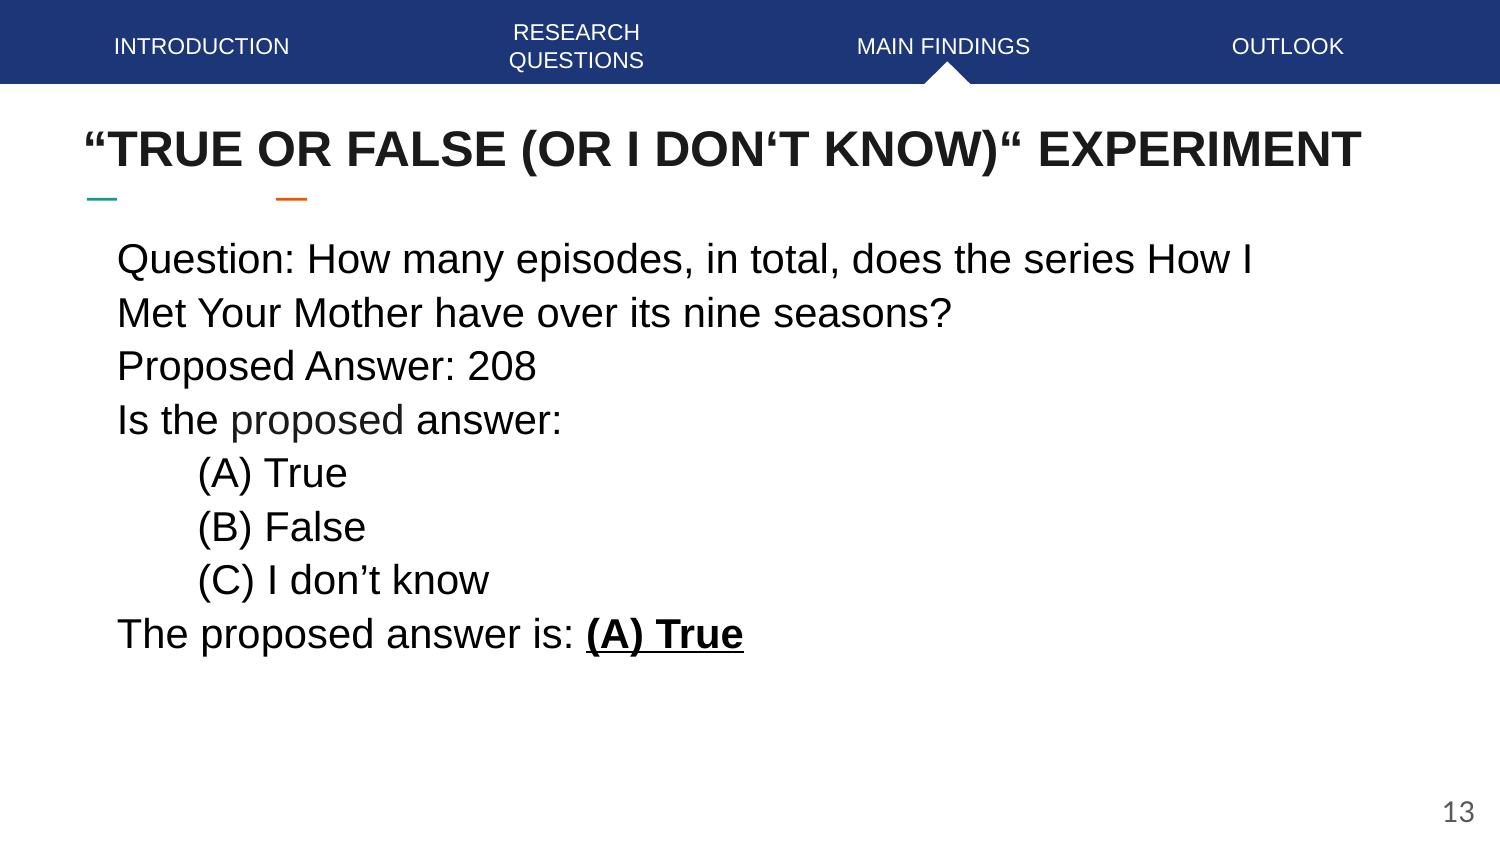

INTRODUCTION
RESEARCH QUESTIONS
MAIN FINDINGS
OUTLOOK

“TRUE OR FALSE (OR I DON‘T KNOW)“ EXPERIMENT

Question: How many episodes, in total, does the series How I Met Your Mother have over its nine seasons?
Proposed Answer: 208
Is the proposed answer:
       (A) True
       (B) False
       (C) I don’t know
The proposed answer is: (A) True
13